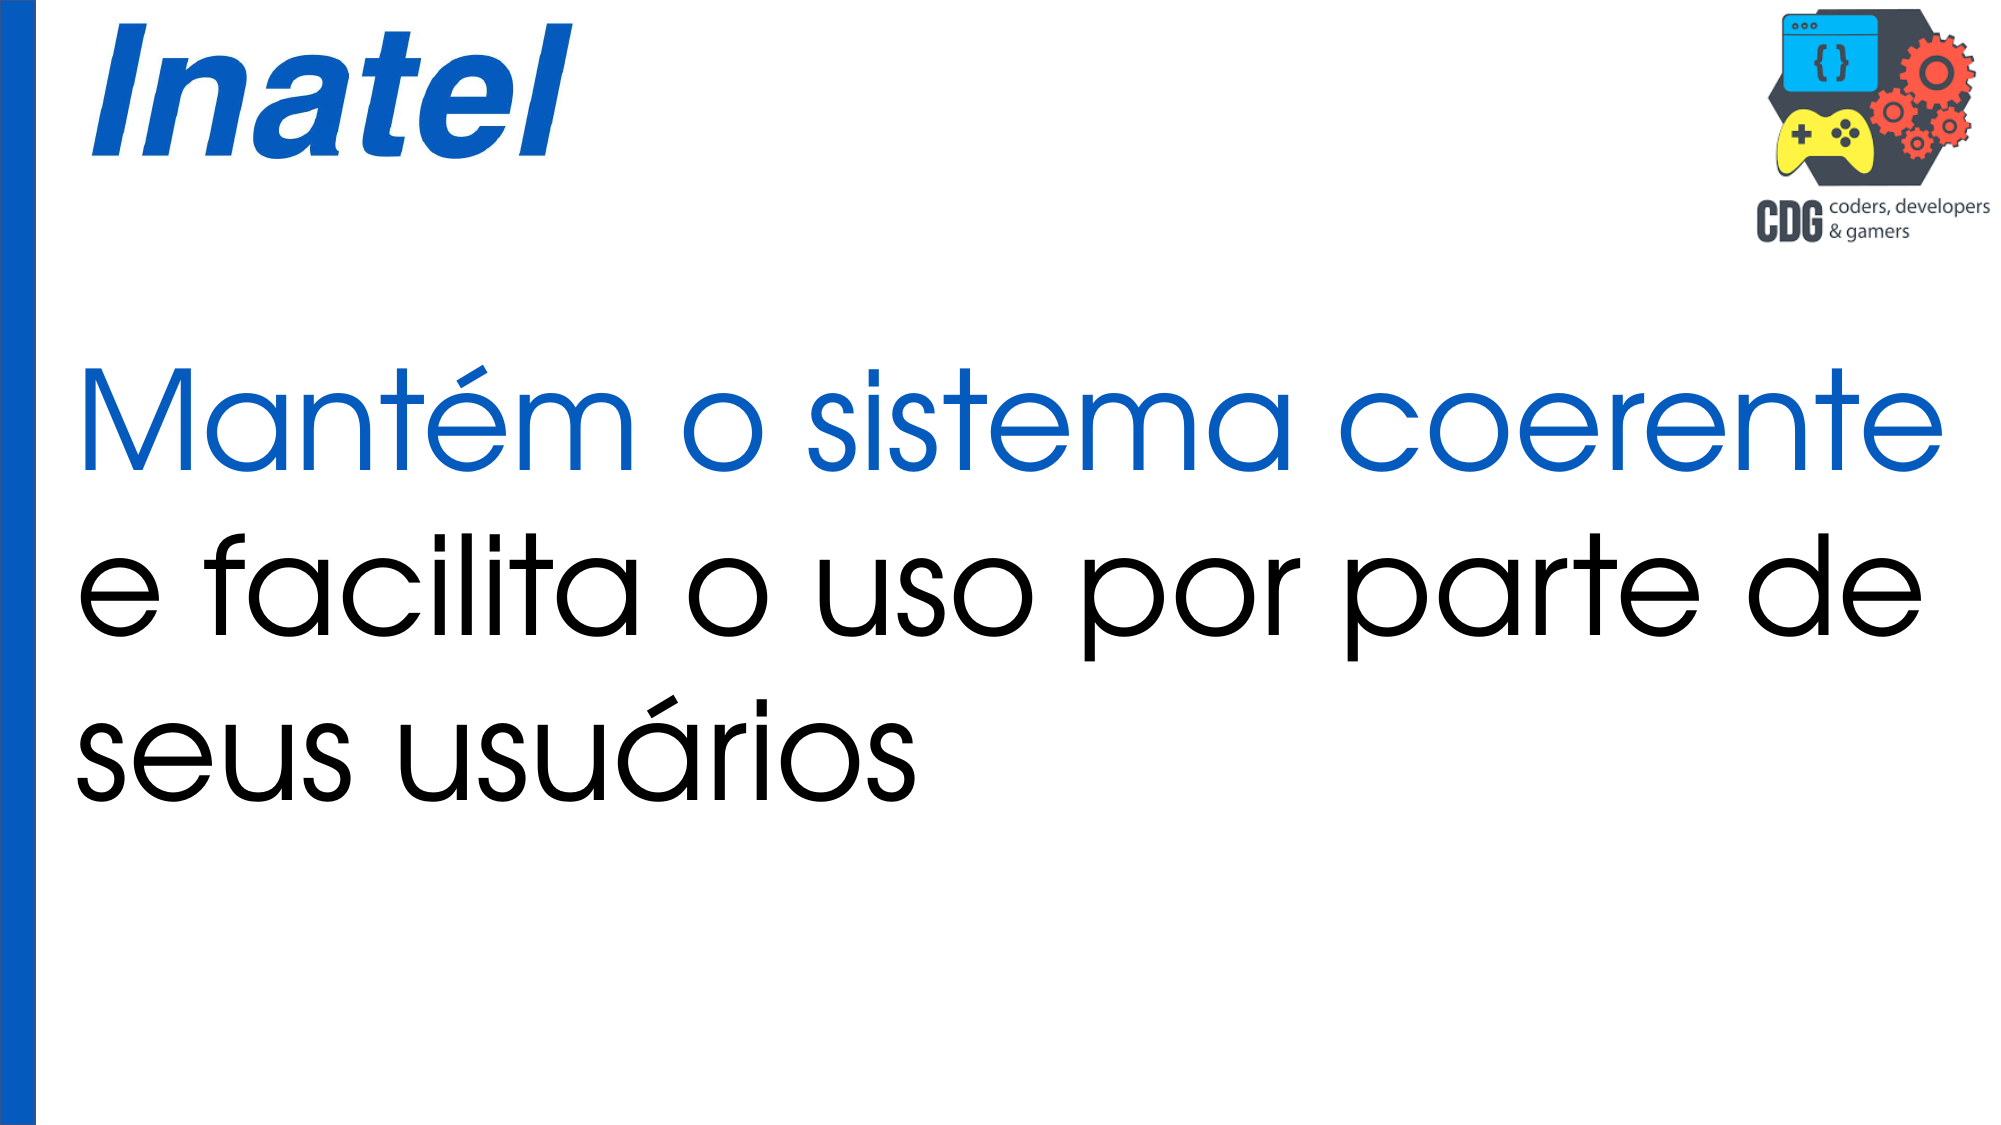

Mantém o sistema coerente e facilita o uso por parte de seus usuários